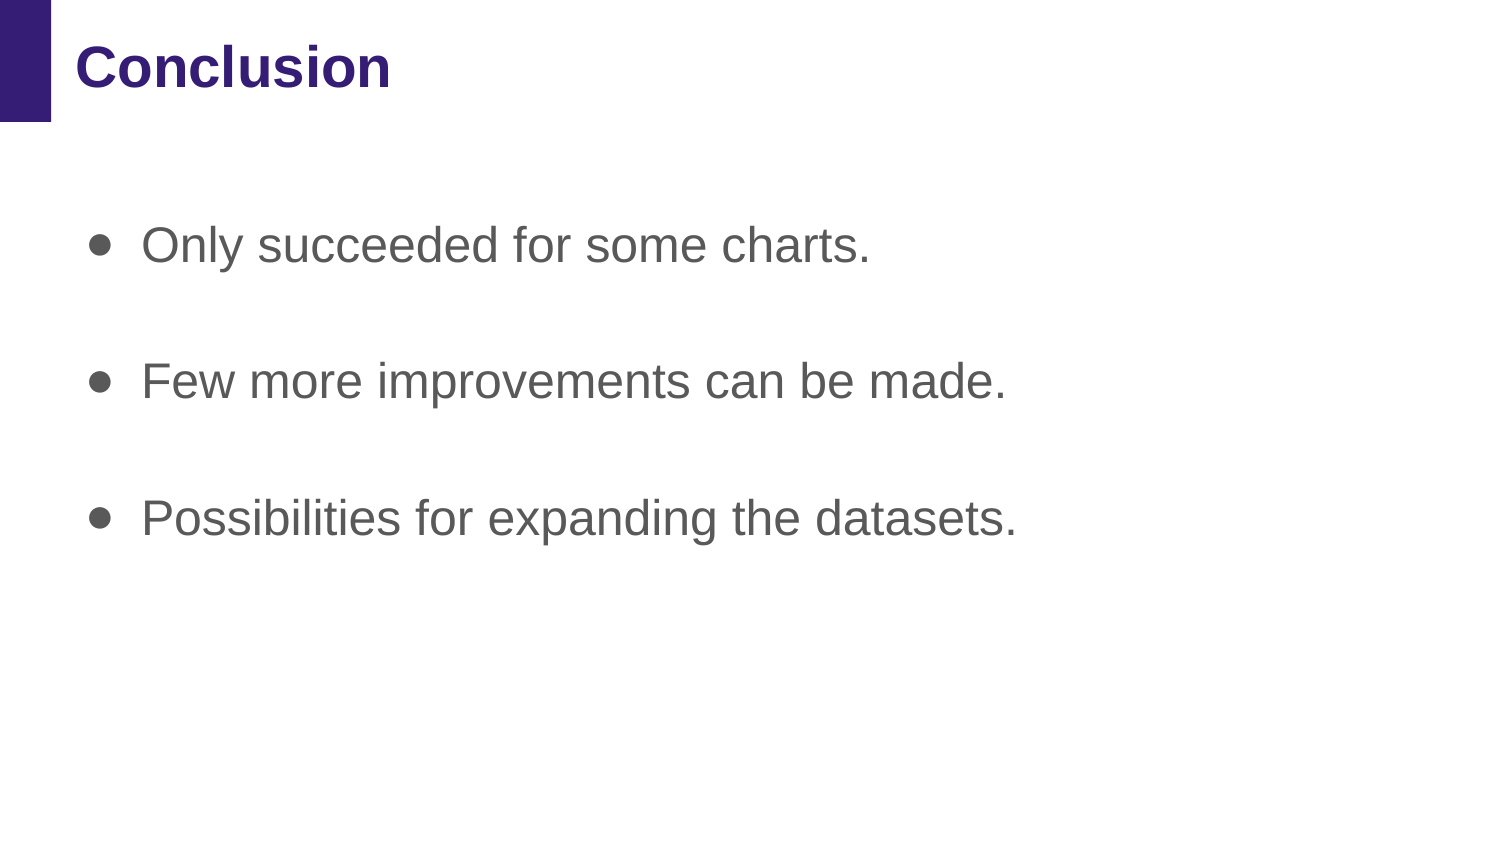

Conclusion

Only succeeded for some charts.

Few more improvements can be made.

Possibilities for expanding the datasets.